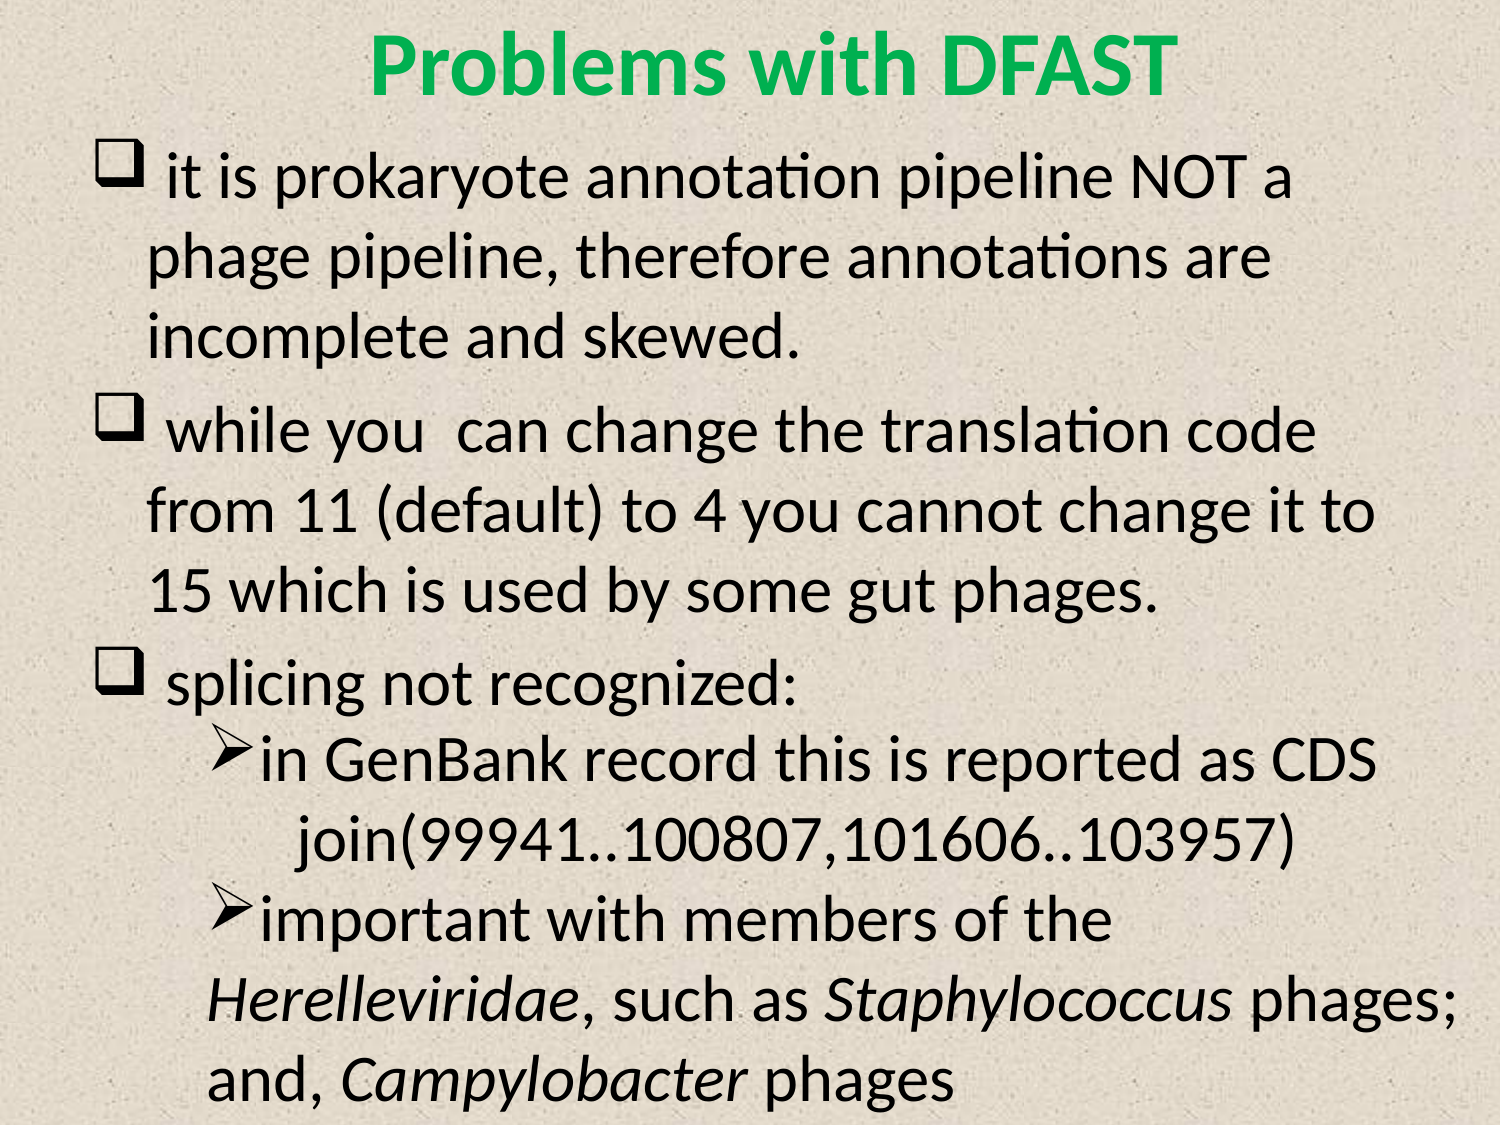

# Problems with DFAST
 it is prokaryote annotation pipeline NOT a phage pipeline, therefore annotations are incomplete and skewed.
 while you  can change the translation code from 11 (default) to 4 you cannot change it to 15 which is used by some gut phages.
 splicing not recognized:

in GenBank record this is reported as CDS             join(99941..100807,101606..103957)
important with members of the Herelleviridae, such as Staphylococcus phages; and, Campylobacter phages